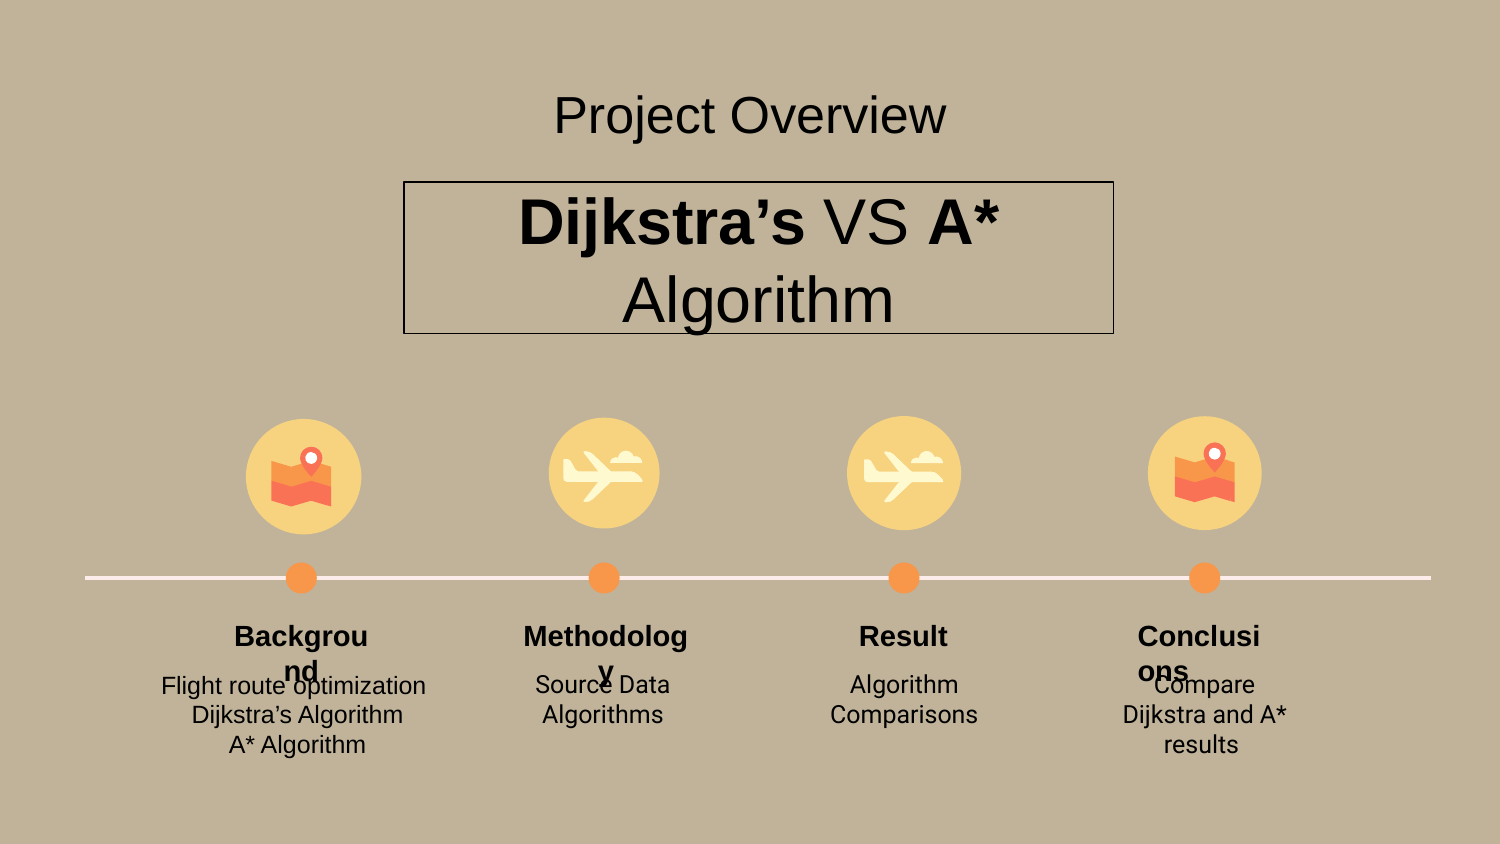

# Project Overview
Dijkstra’s VS A* Algorithm

Methodology
Background
Result
Conclusions

Algorithm Comparisons
Compare Dijkstra and A* results
Source Data
Algorithms
Flight route optimization
Dijkstra’s Algorithm
A* Algorithm